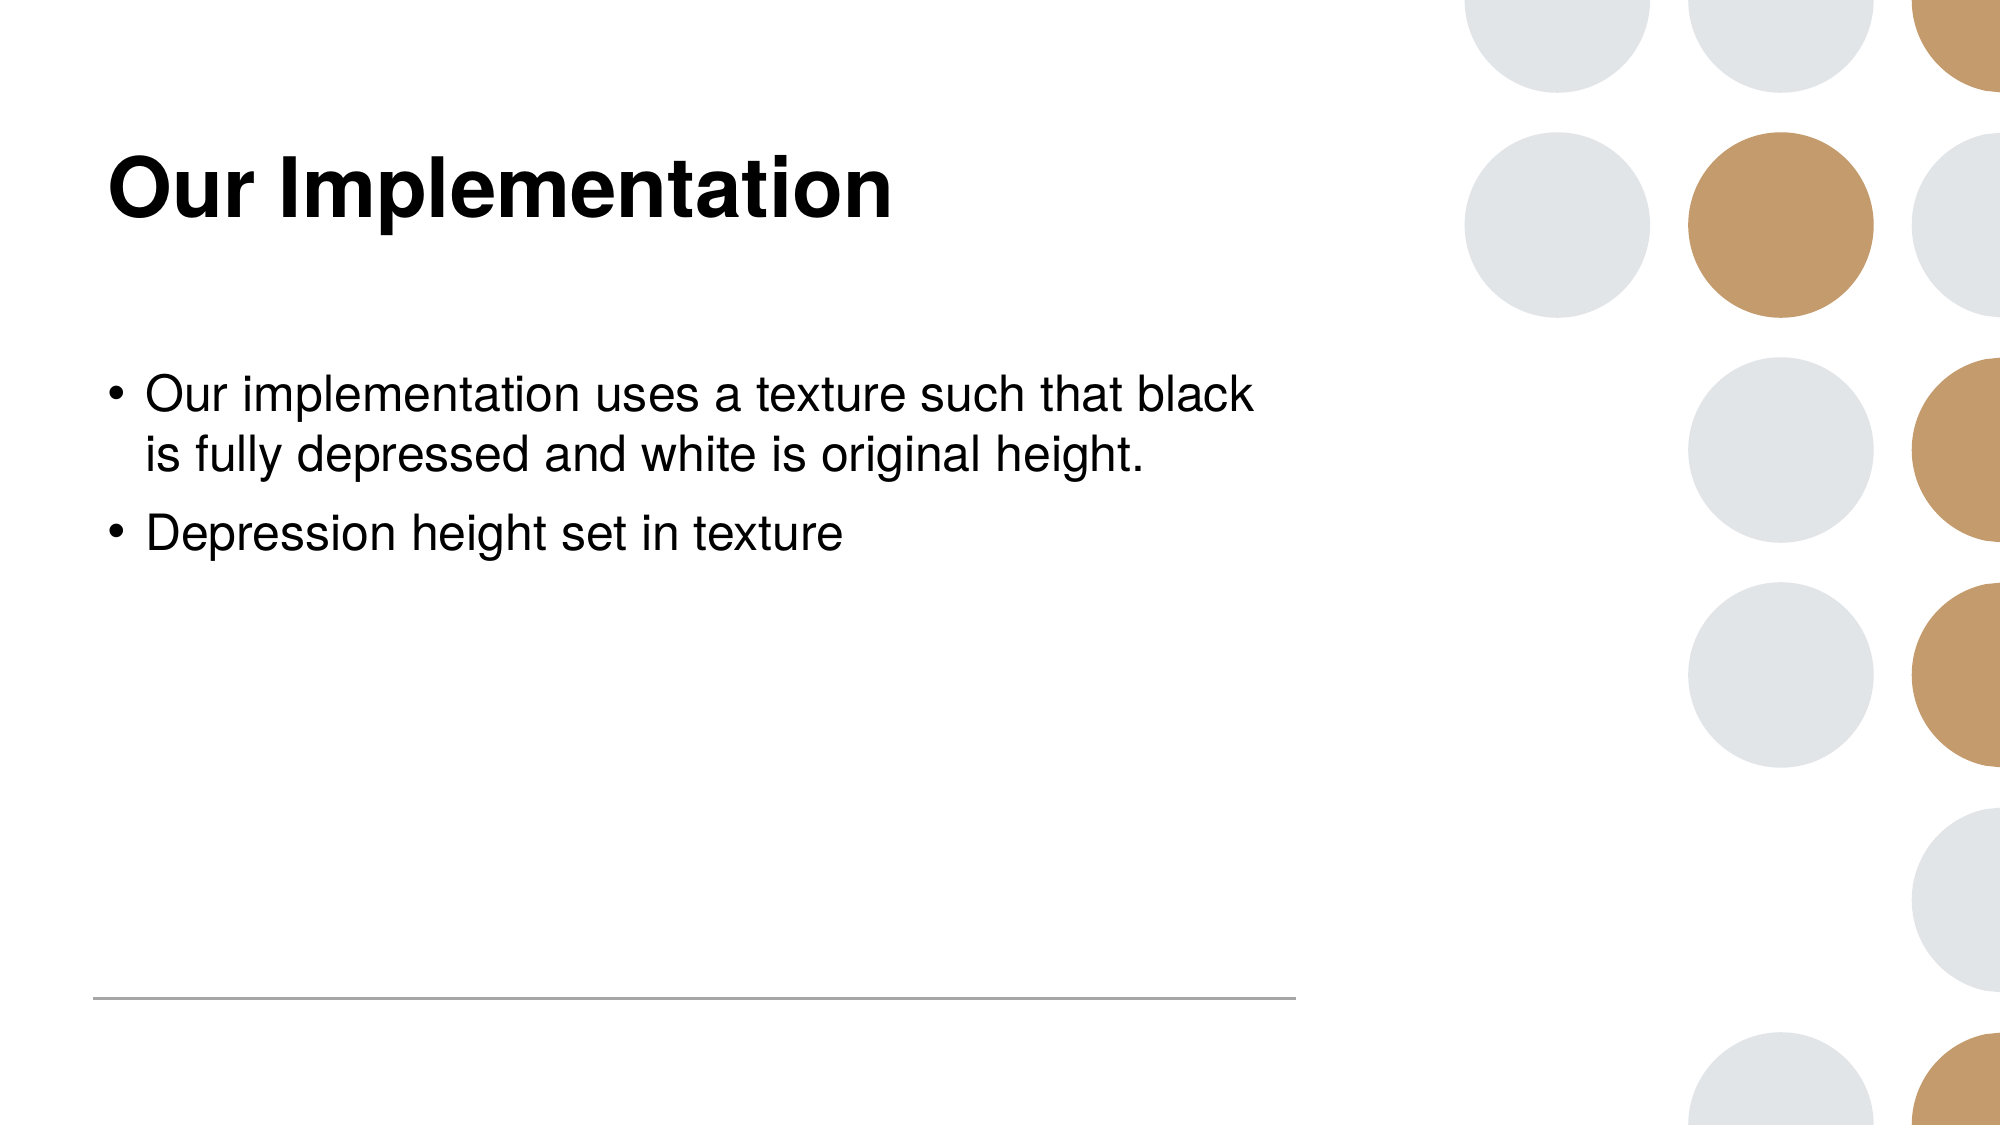

# Our Implementation
Our implementation uses a texture such that black is fully depressed and white is original height.
Depression height set in texture